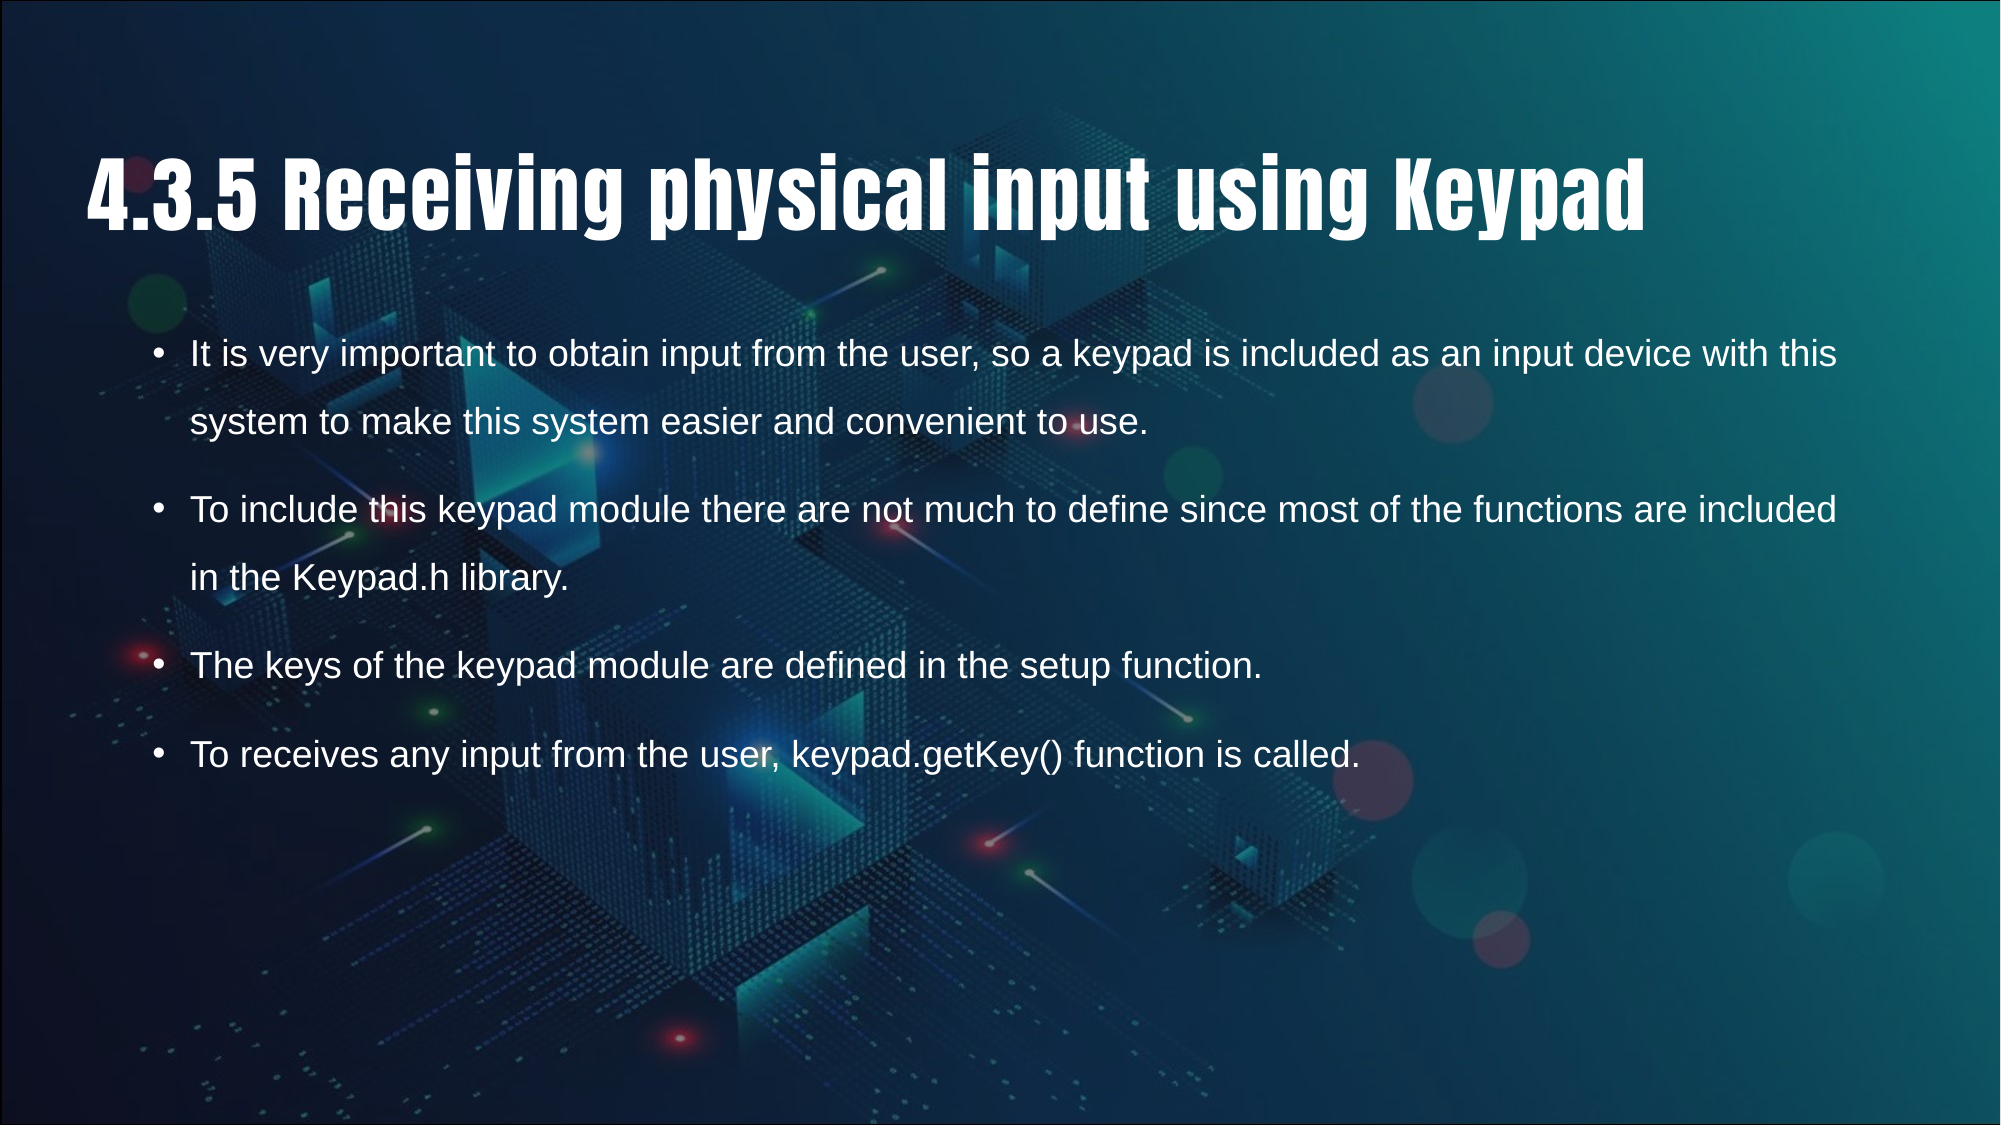

# 4.3.5 Receiving physical input using Keypad
It is very important to obtain input from the user, so a keypad is included as an input device with this system to make this system easier and convenient to use.
To include this keypad module there are not much to define since most of the functions are included in the Keypad.h library.
The keys of the keypad module are defined in the setup function.
To receives any input from the user, keypad.getKey() function is called.